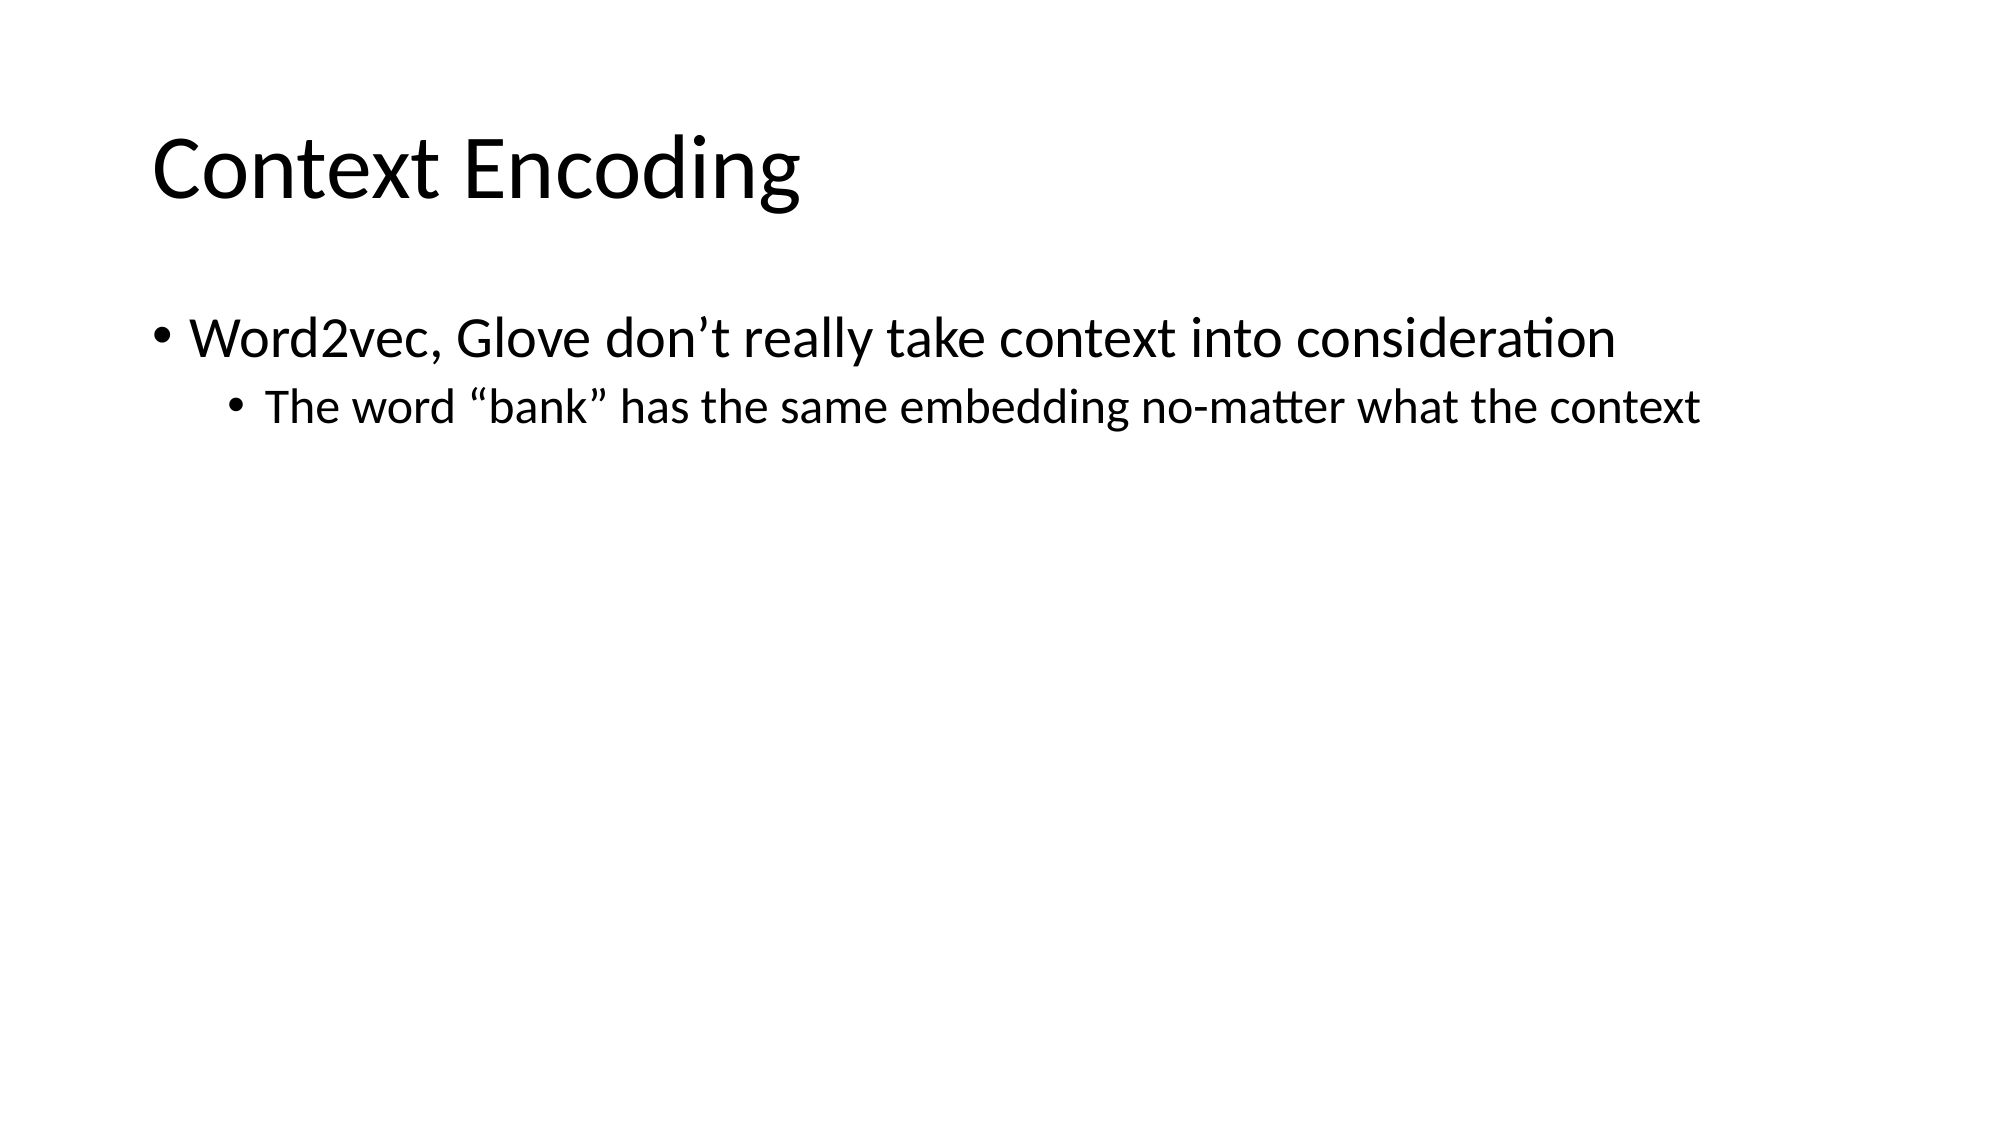

# Context Encoding
Word2vec, Glove don’t really take context into consideration
The word “bank” has the same embedding no-matter what the context